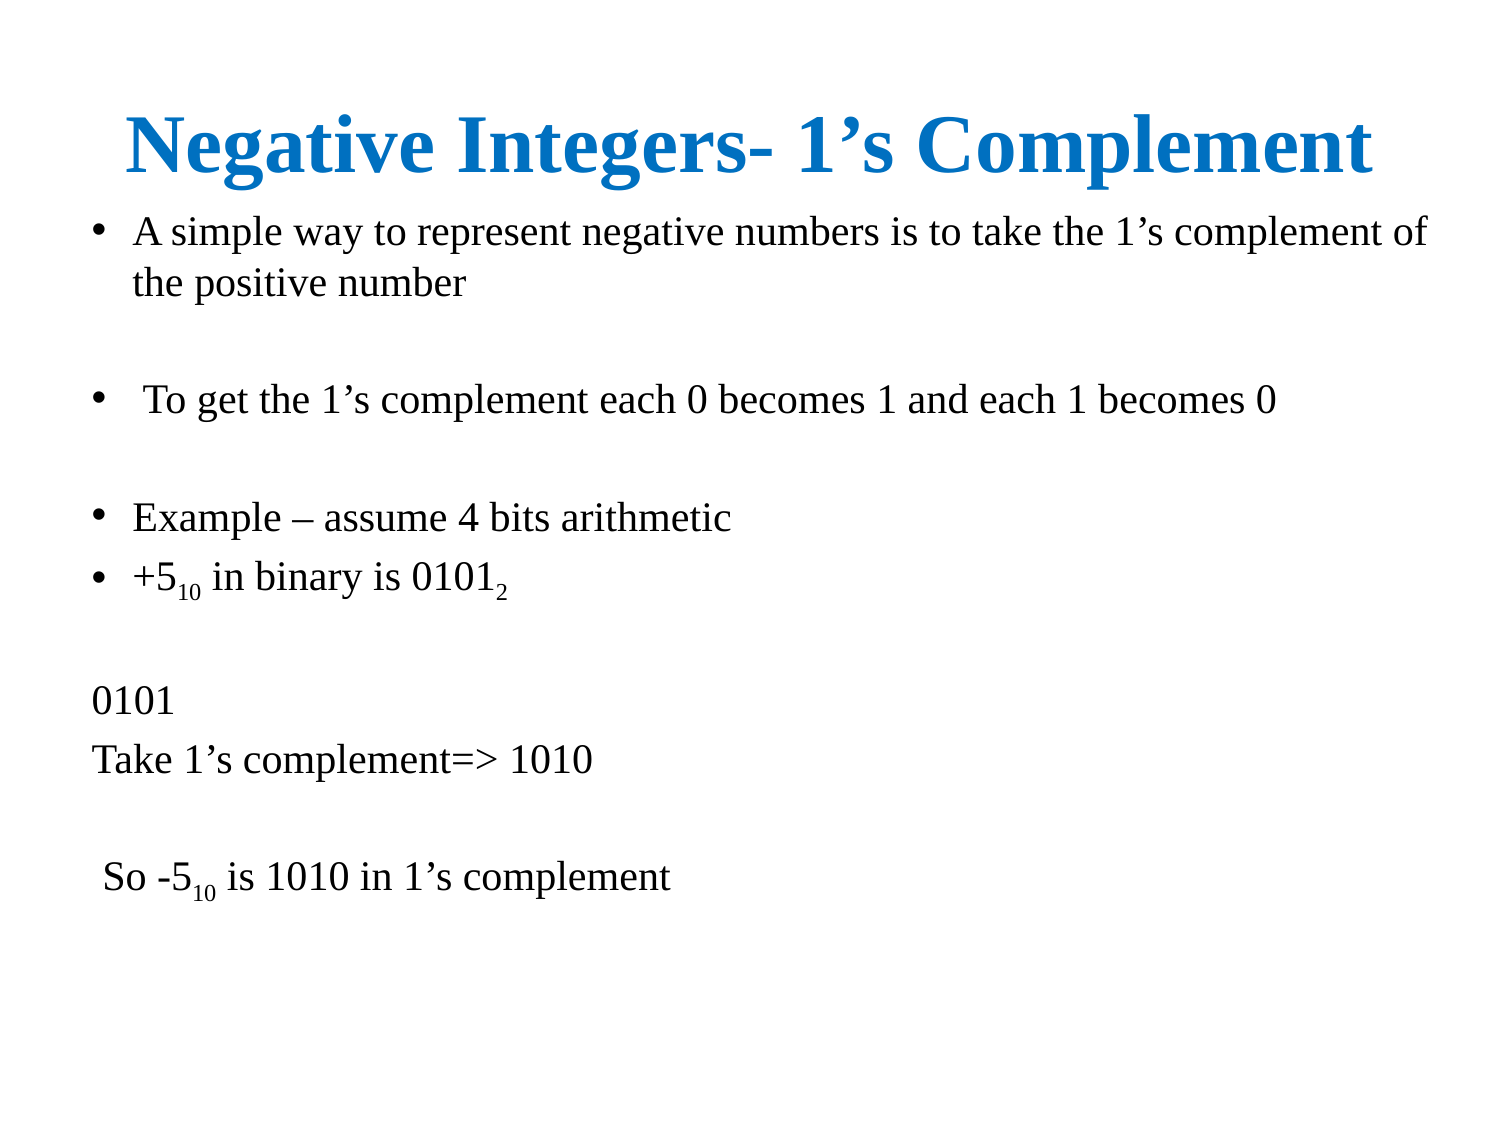

# Negative Integers- 1’s Complement
A simple way to represent negative numbers is to take the 1’s complement of the positive number

 To get the 1’s complement each 0 becomes 1 and each 1 becomes 0

Example – assume 4 bits arithmetic
+510 in binary is 01012

0101
Take 1’s complement=> 1010

 So -510 is 1010 in 1’s complement